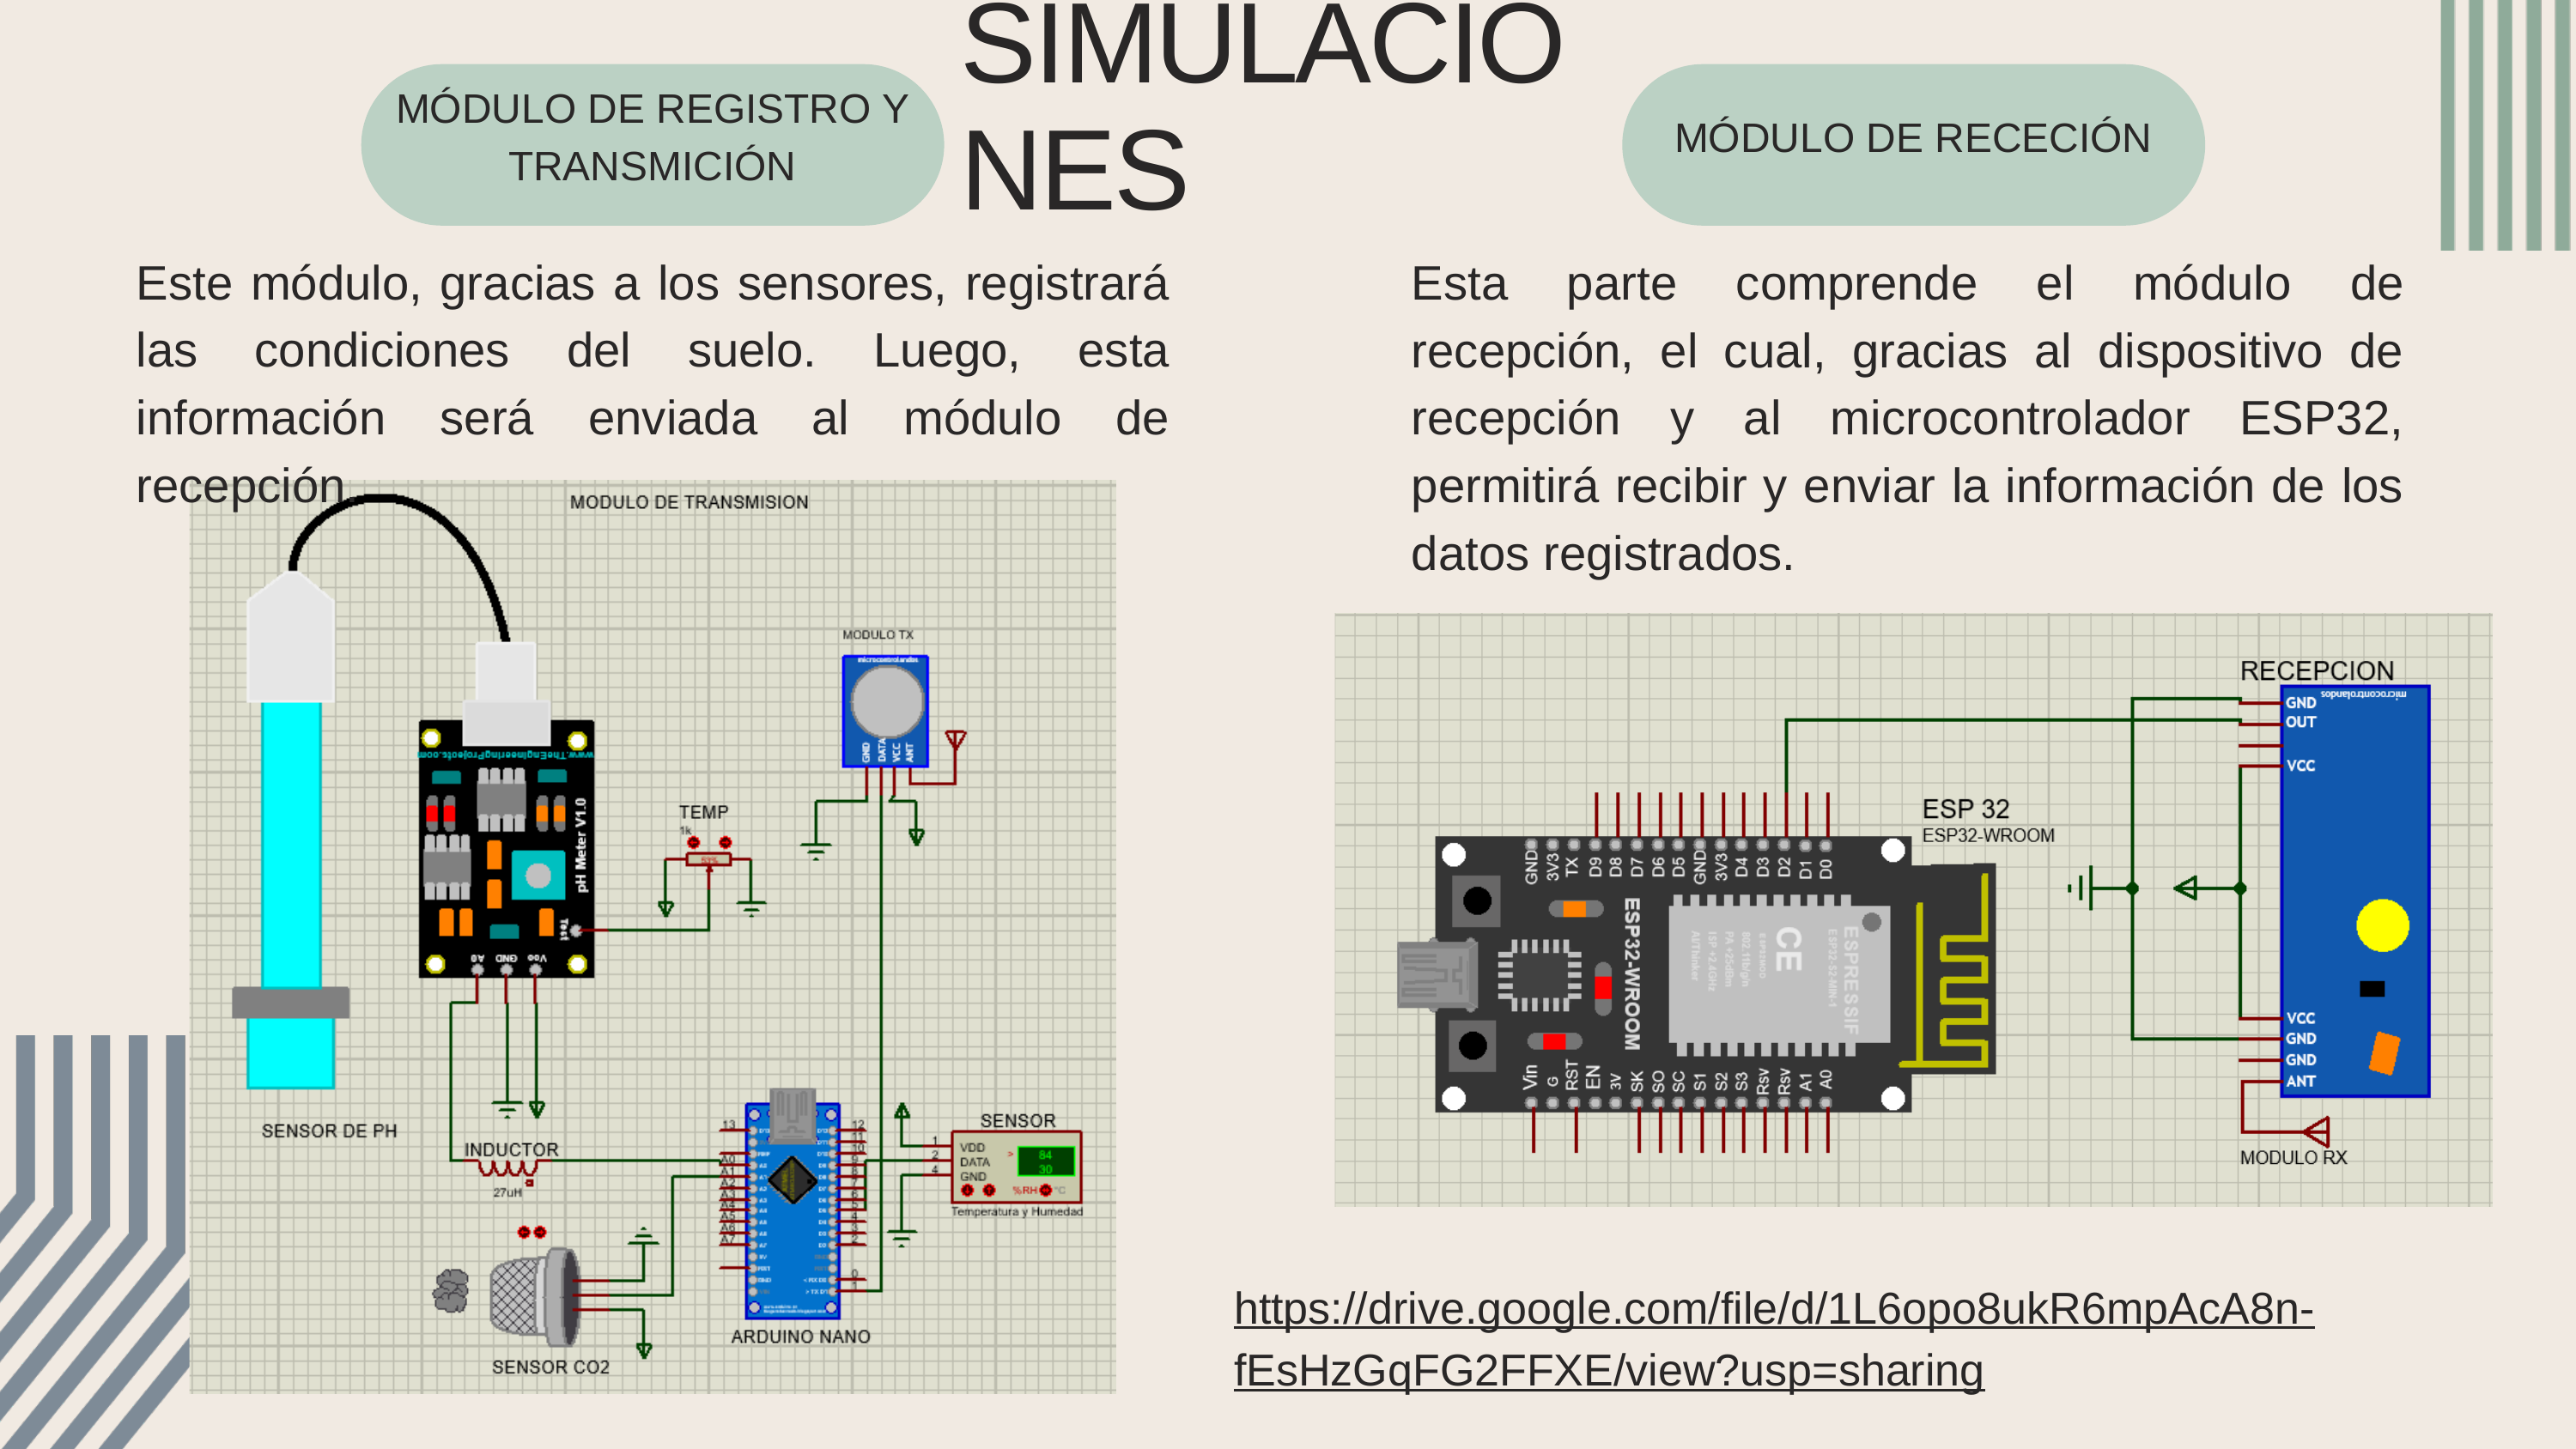

SIMULACIONES

MÓDULO DE REGISTRO Y TRANSMICIÓN

MÓDULO DE RECECIÓN
Este módulo, gracias a los sensores, registrará las condiciones del suelo. Luego, esta información será enviada al módulo de recepción.
Esta parte comprende el módulo de recepción, el cual, gracias al dispositivo de recepción y al microcontrolador ESP32, permitirá recibir y enviar la información de los datos registrados.

https://drive.google.com/file/d/1L6opo8ukR6mpAcA8n-fEsHzGqFG2FFXE/view?usp=sharing